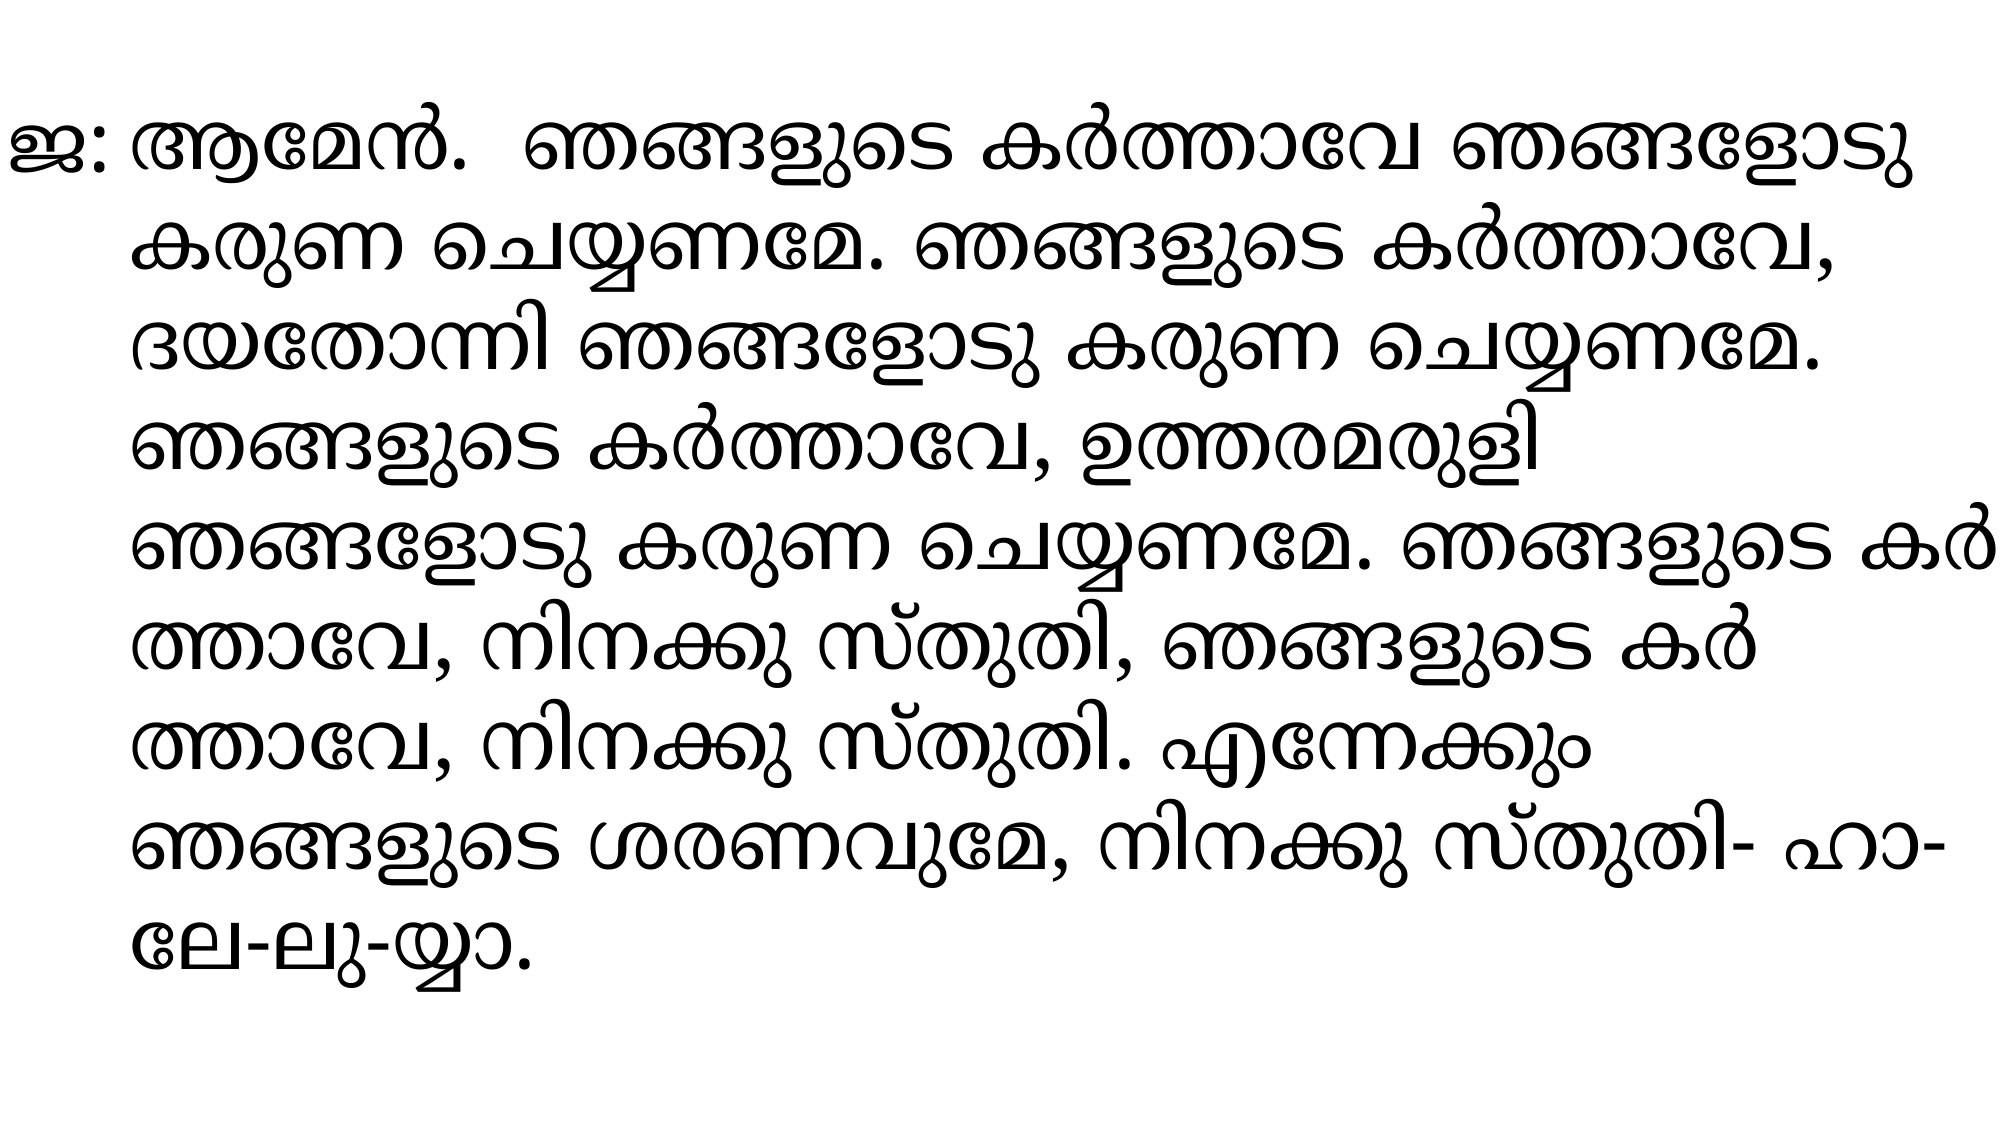

ആമേന്‍.  ഞങ്ങളുടെ കര്‍ത്താവേ ഞങ്ങളോടു കരുണ ചെയ്യണമേ. ഞങ്ങളുടെ കര്‍ത്താവേ, ദയതോന്നി ഞങ്ങളോടു കരുണ ചെയ്യണമേ. ഞങ്ങളുടെ കര്‍ത്താവേ, ഉത്തരമരുളി ഞങ്ങളോടു കരുണ ചെയ്യണമേ. ഞങ്ങളുടെ കര്‍ത്താവേ, നിനക്കു സ്തുതി, ഞങ്ങളുടെ കര്‍ത്താവേ, നിനക്കു സ്തുതി. എന്നേക്കും ഞങ്ങളുടെ ശരണവുമേ, നിനക്കു സ്തുതി- ഹാ-ലേ-ലു-യ്യാ.
ജ: